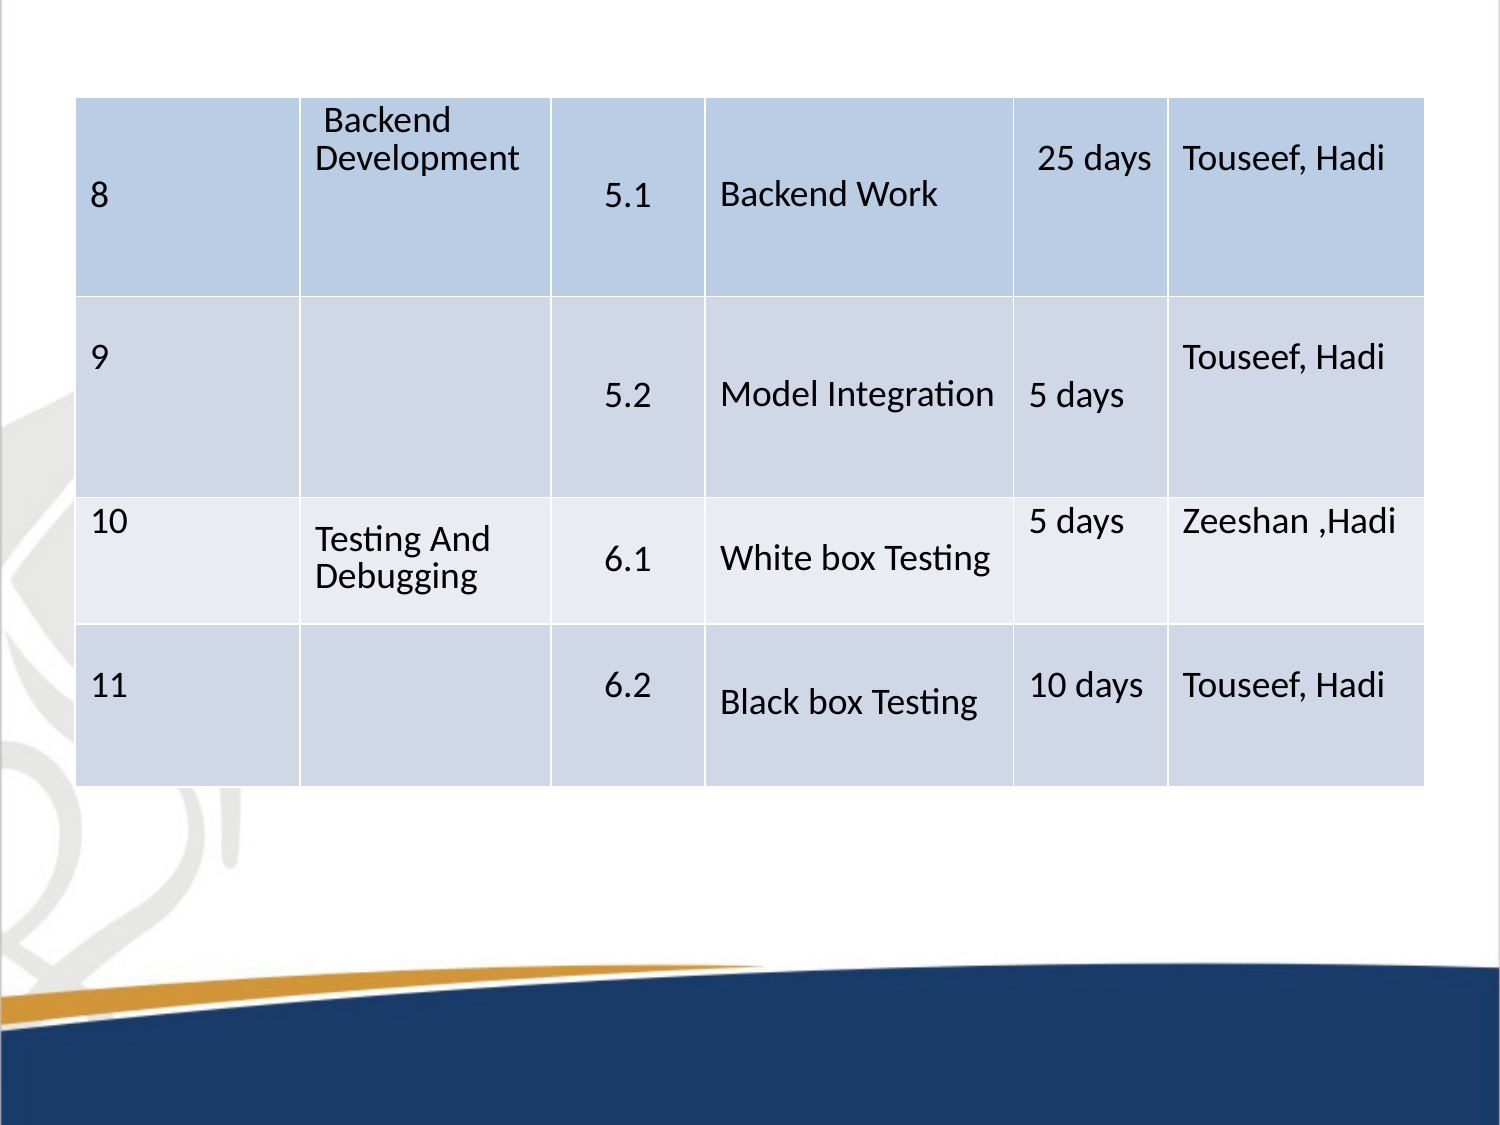

| 8 | Backend Development | 5.1 | Backend Work | 25 days | Touseef, Hadi |
| --- | --- | --- | --- | --- | --- |
| 9 |  | 5.2 | Model Integration | 5 days | Touseef, Hadi |
| 10 | Testing And Debugging | 6.1 | White box Testing | 5 days | Zeeshan ,Hadi |
| 11 |  | 6.2 | Black box Testing | 10 days | Touseef, Hadi |